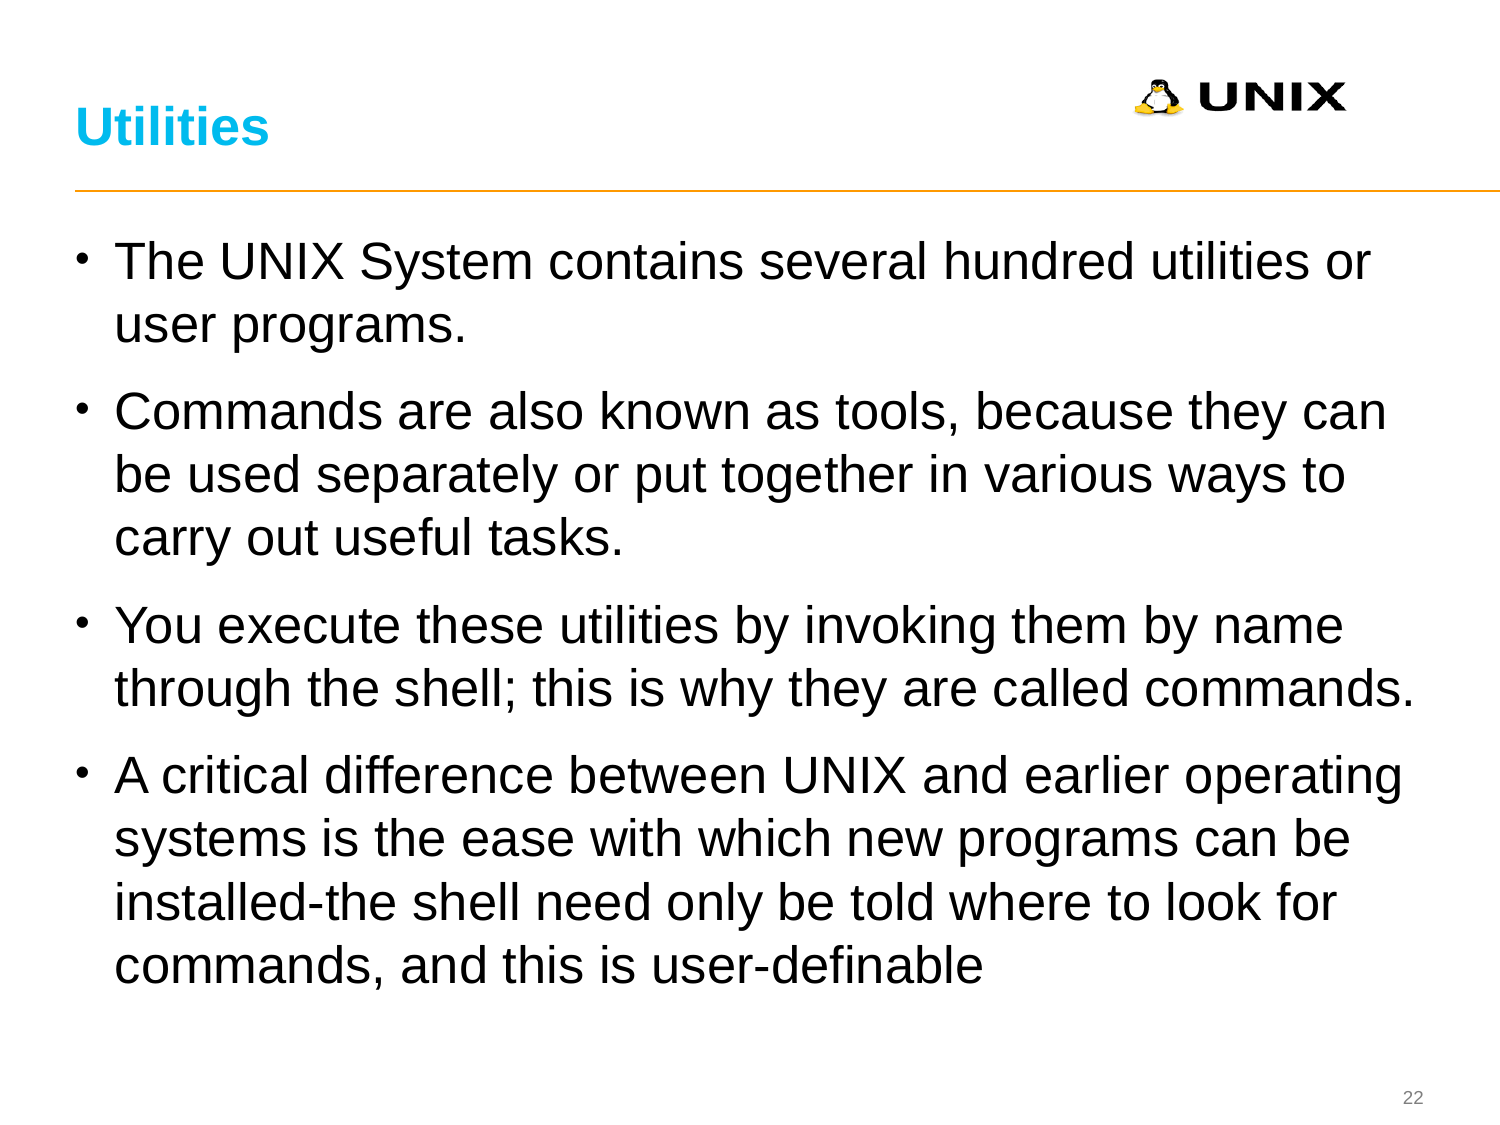

# Utilities
The UNIX System contains several hundred utilities or user programs.
Commands are also known as tools, because they can be used separately or put together in various ways to carry out useful tasks.
You execute these utilities by invoking them by name through the shell; this is why they are called commands.
A critical difference between UNIX and earlier operating systems is the ease with which new programs can be installed-the shell need only be told where to look for commands, and this is user-definable